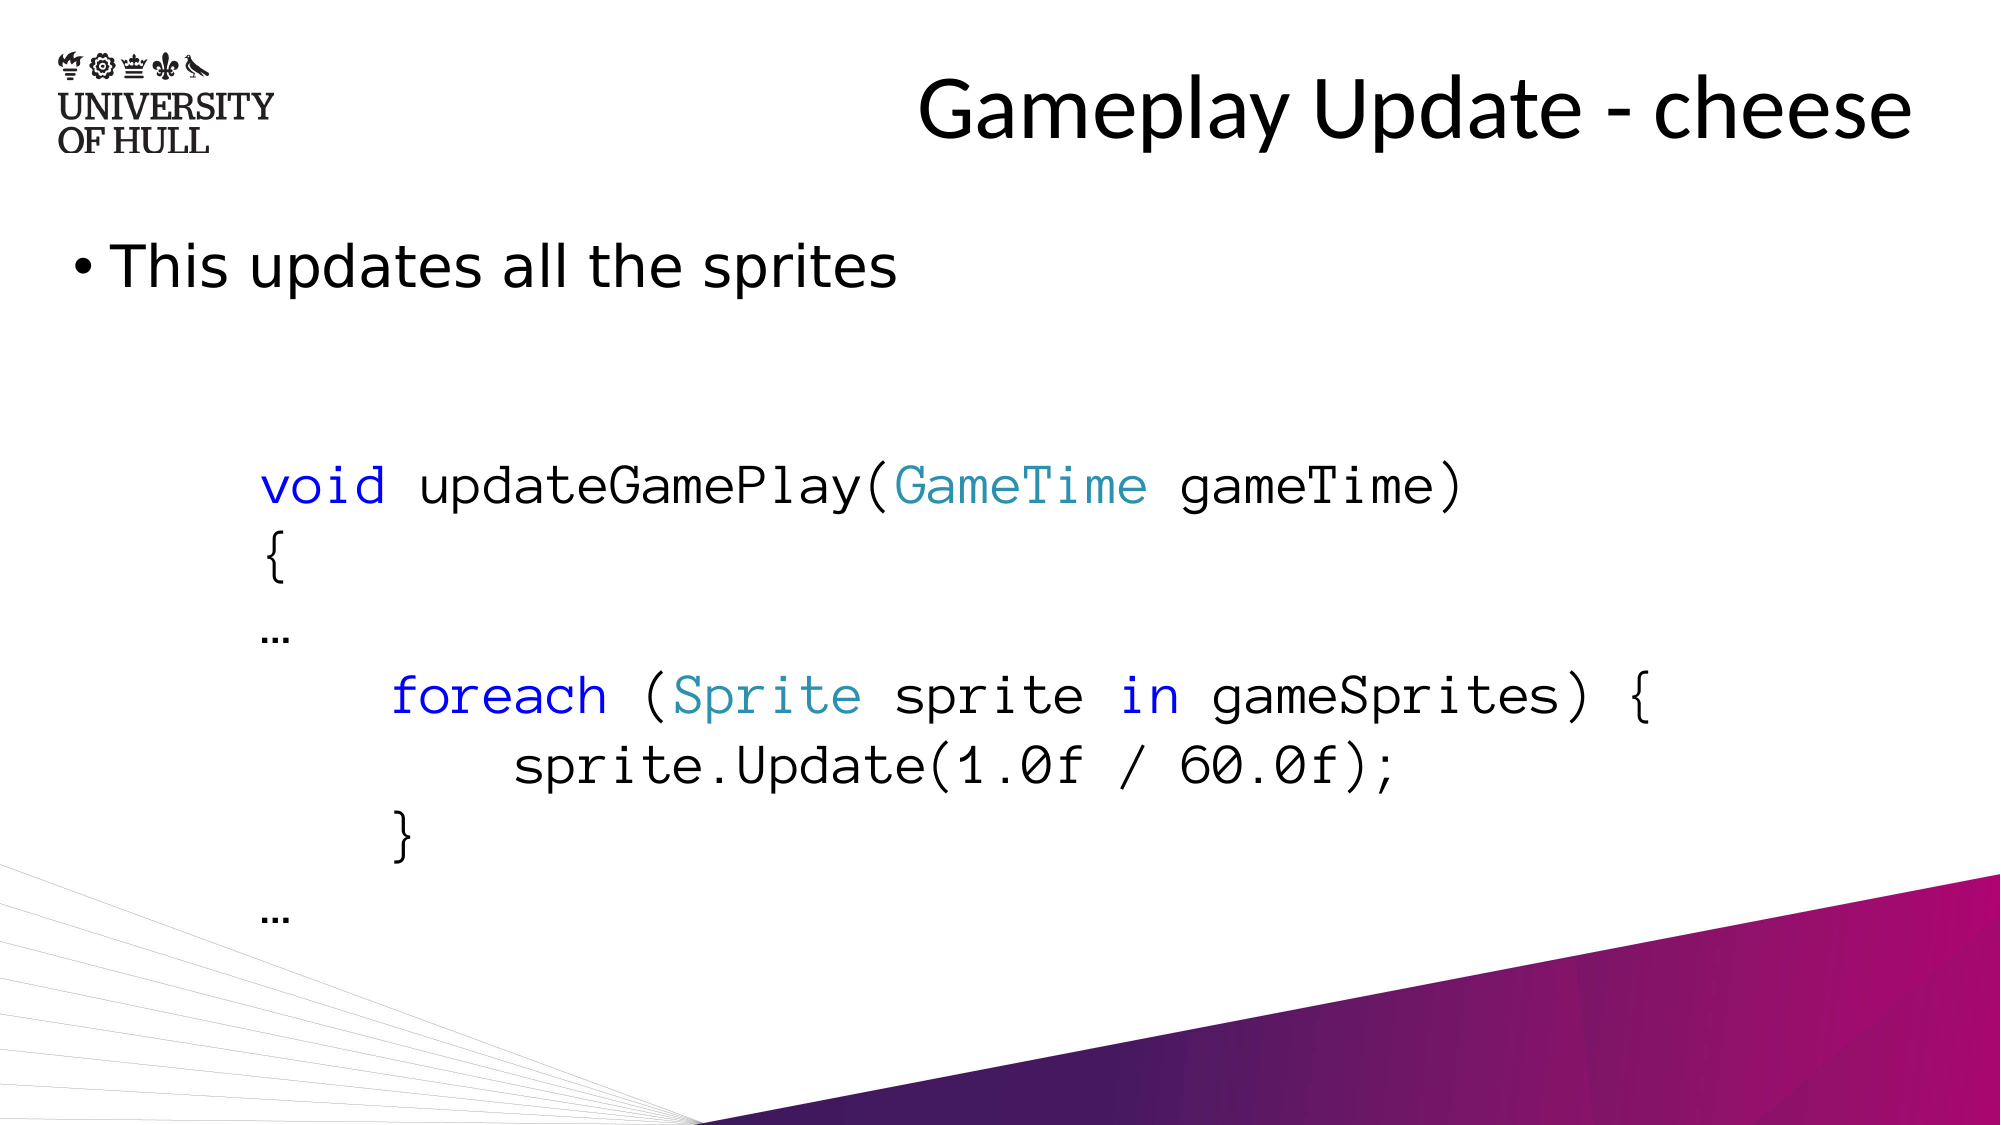

# Gameplay Update - cheese
This updates all the sprites
void updateGamePlay(GameTime gameTime)
{
…
    foreach (Sprite sprite in gameSprites) {
        sprite.Update(1.0f / 60.0f);
    }
…